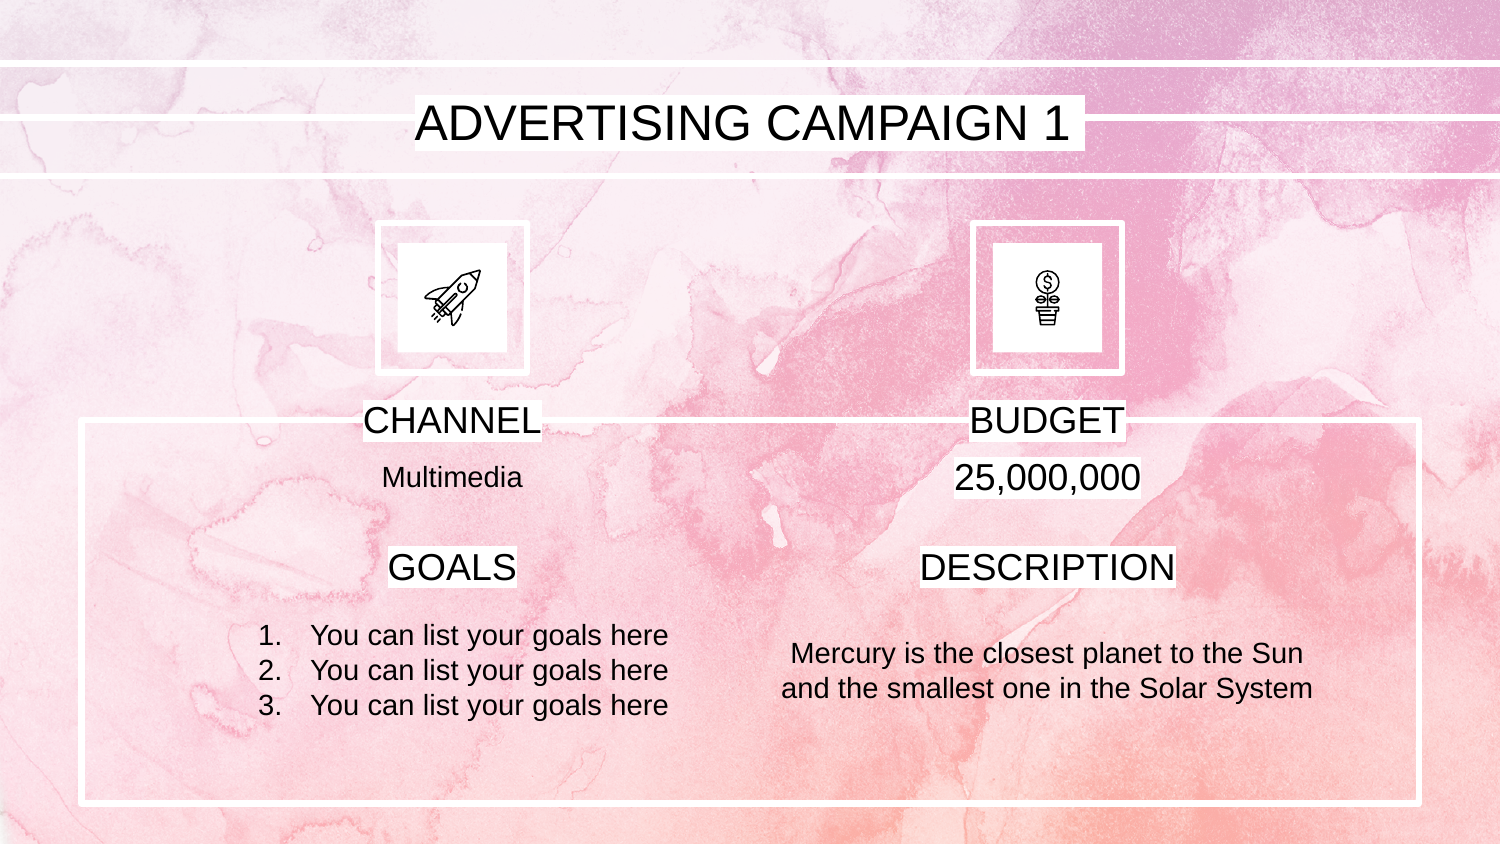

# ADVERTISING CAMPAIGN 1

CHANNEL
BUDGET
Multimedia
25,000,000
GOALS
DESCRIPTION
You can list your goals here
You can list your goals here
You can list your goals here
Mercury is the closest planet to the Sun and the smallest one in the Solar System